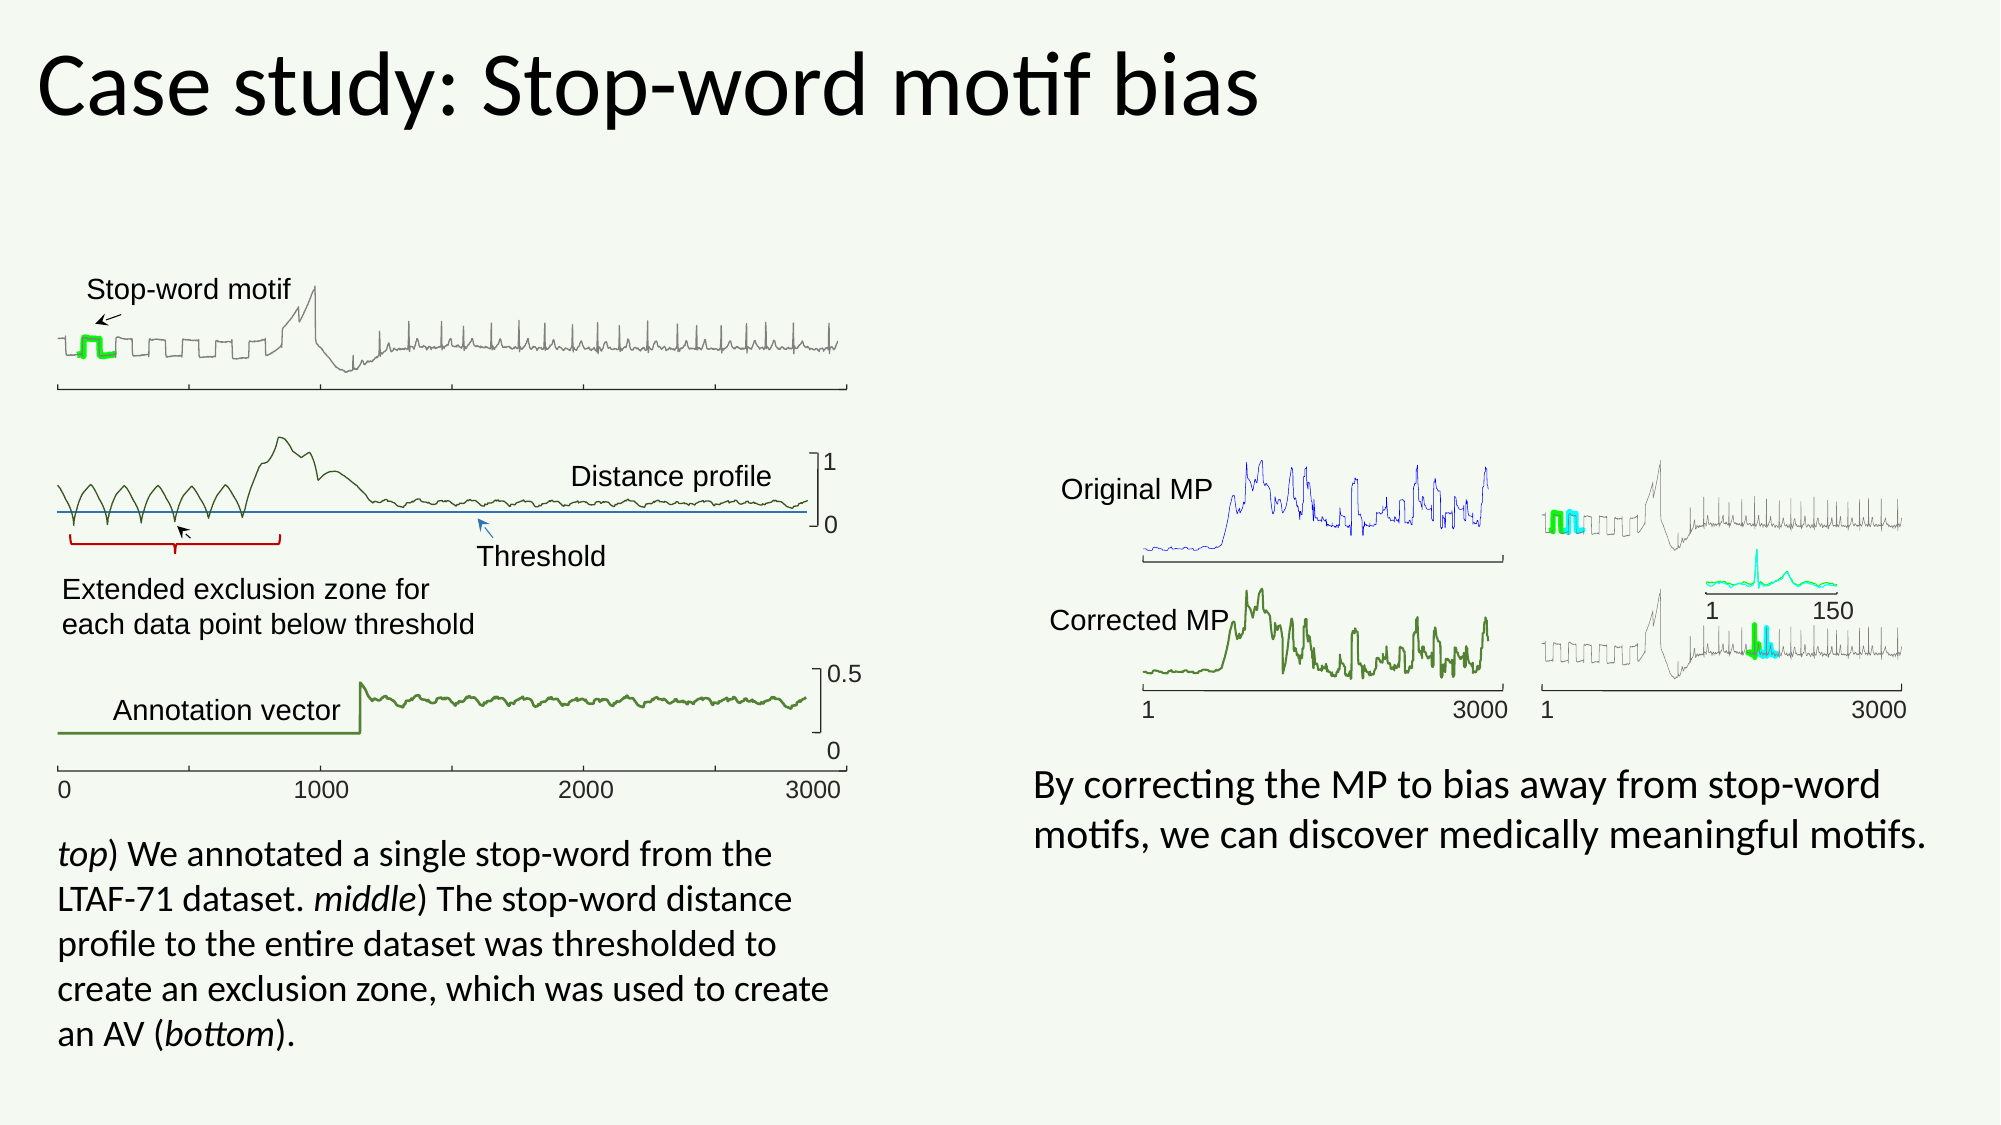

# Case study: Stop-word motif bias
Stop-word motif

1

Distance profile
0

Threshold
Extended exclusion zone for
each data point below threshold

Original MP

150
1

Corrected MP

1
3000
1
3000
By correcting the MP to bias away from stop-word motifs, we can discover medically meaningful motifs.
0.5

Annotation vector

0

0
1000
2000
3000
top) We annotated a single stop-word from the LTAF-71 dataset. middle) The stop-word distance profile to the entire dataset was thresholded to create an exclusion zone, which was used to create an AV (bottom).